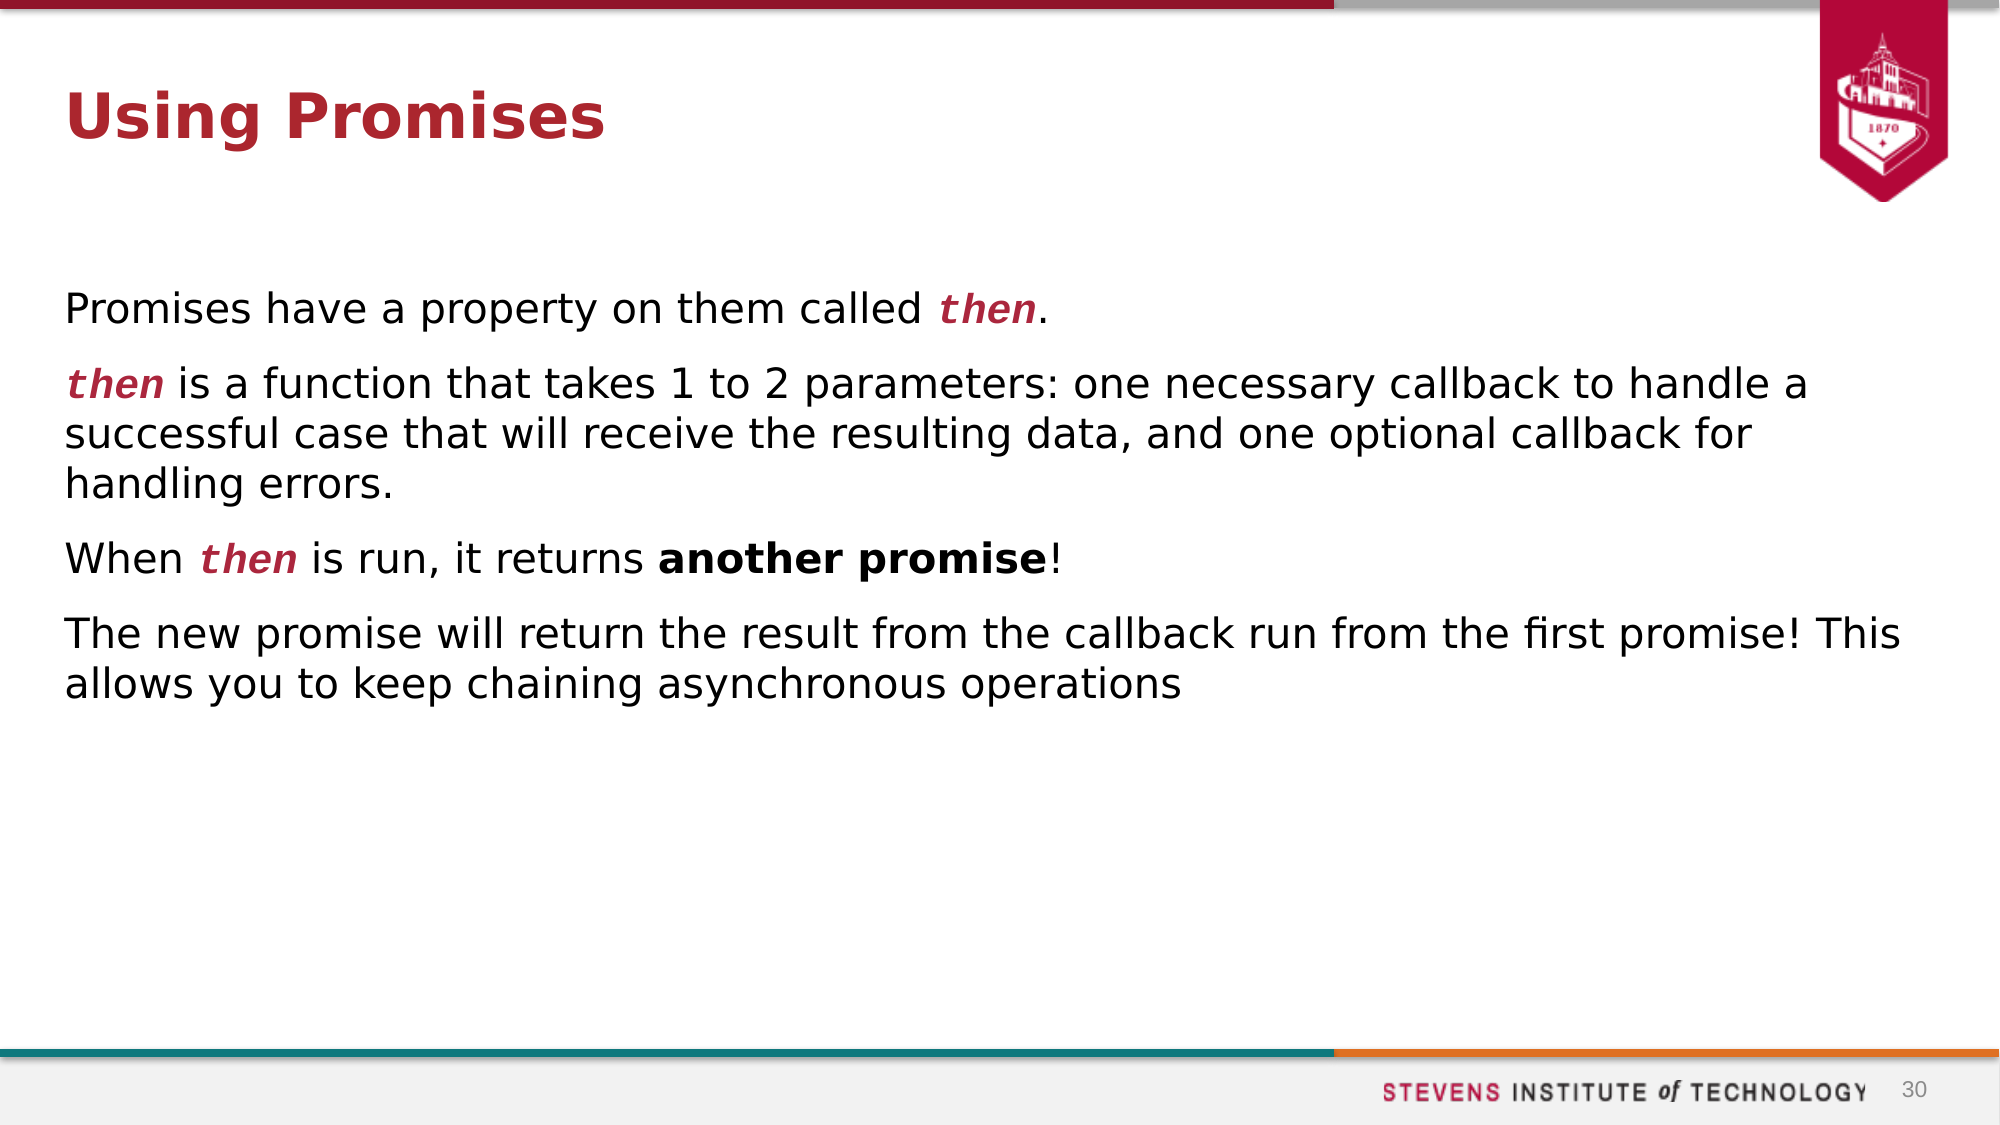

# Using Promises
Promises have a property on them called then.
then is a function that takes 1 to 2 parameters: one necessary callback to handle a successful case that will receive the resulting data, and one optional callback for handling errors.
When then is run, it returns another promise!
The new promise will return the result from the callback run from the first promise! This allows you to keep chaining asynchronous operations
30